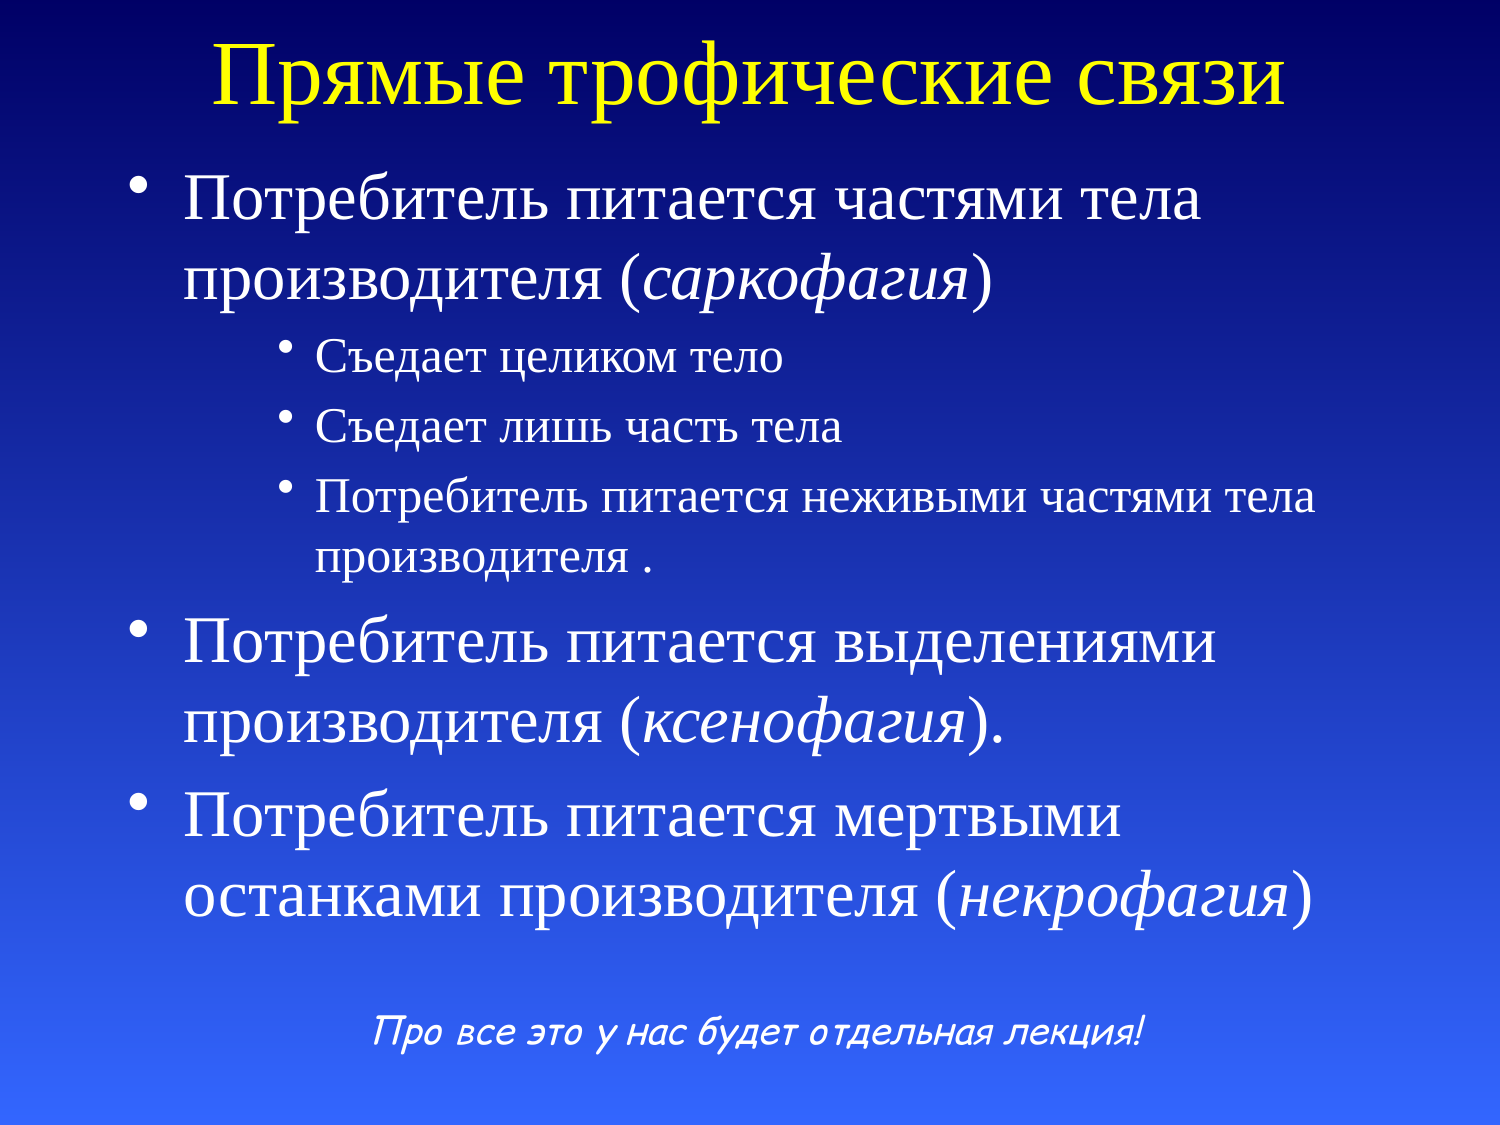

# Прямые трофические связи
Потребитель питается частями тела производителя (саркофагия)
Съедает целиком тело
Съедает лишь часть тела
Потребитель питается неживыми частями тела производителя .
Потребитель питается выделениями производителя (ксенофагия).
Потребитель питается мертвыми останками производителя (некрофагия)
Про все это у нас будет отдельная лекция!